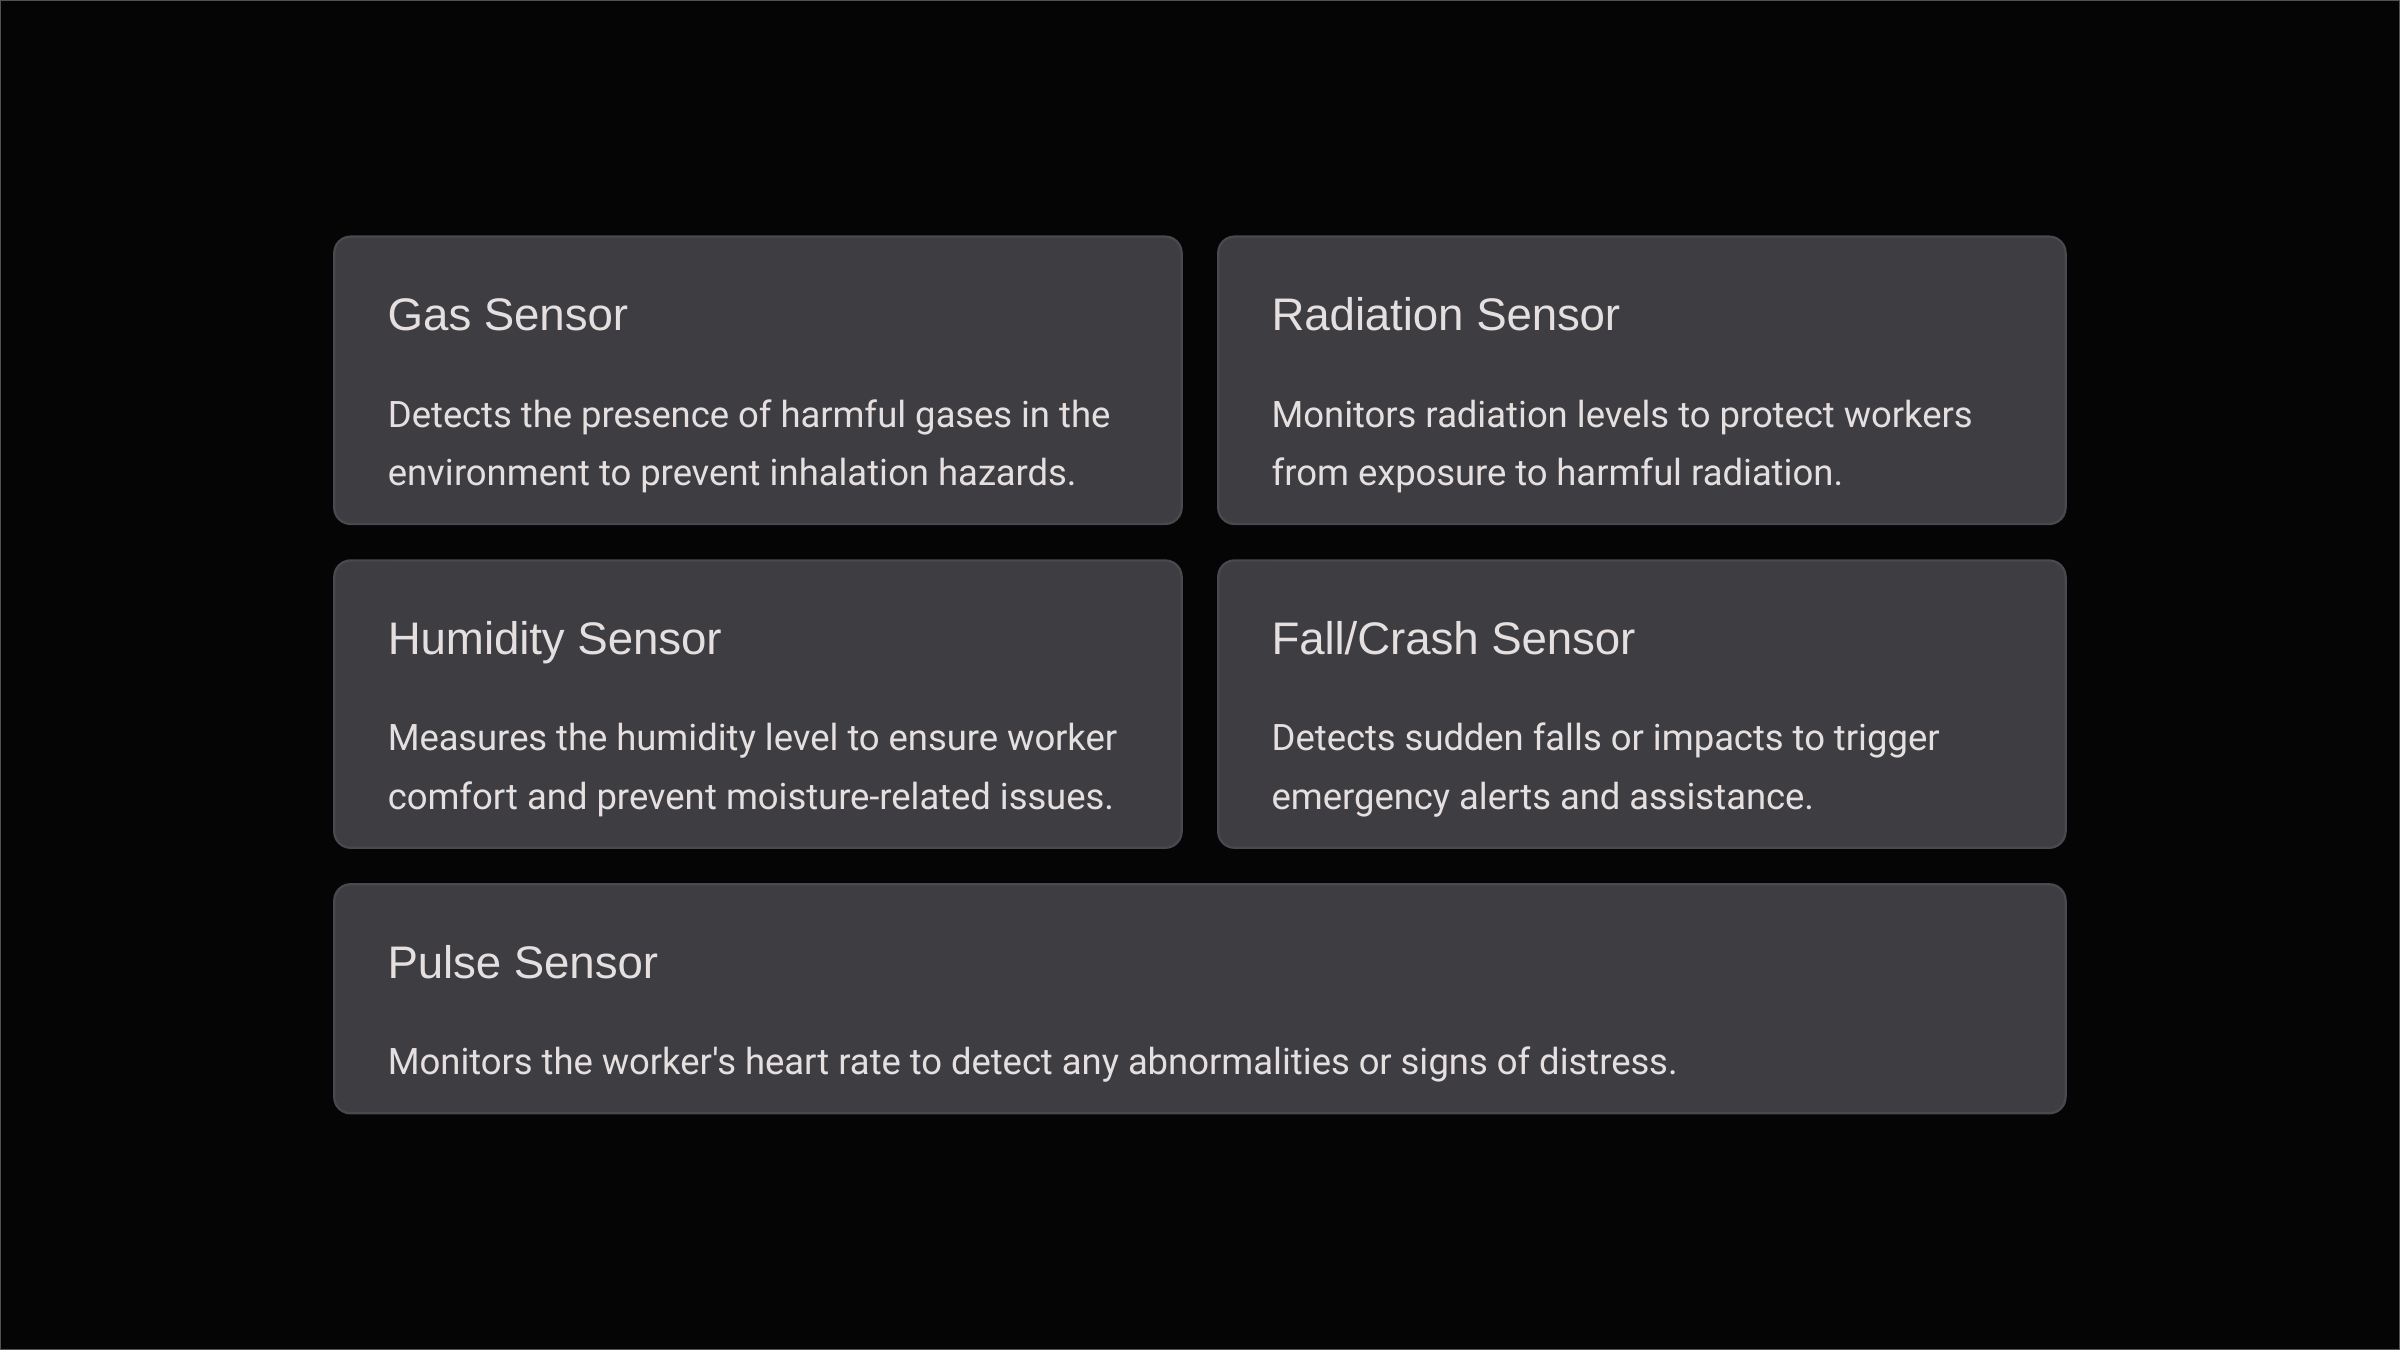

Gas Sensor
Radiation Sensor
Detects the presence of harmful gases in the environment to prevent inhalation hazards.
Monitors radiation levels to protect workers from exposure to harmful radiation.

Humidity Sensor
Fall/Crash Sensor
Measures the humidity level to ensure worker comfort and prevent moisture-related issues.
Detects sudden falls or impacts to trigger emergency alerts and assistance.

Pulse Sensor
Monitors the worker's heart rate to detect any abnormalities or signs of distress.